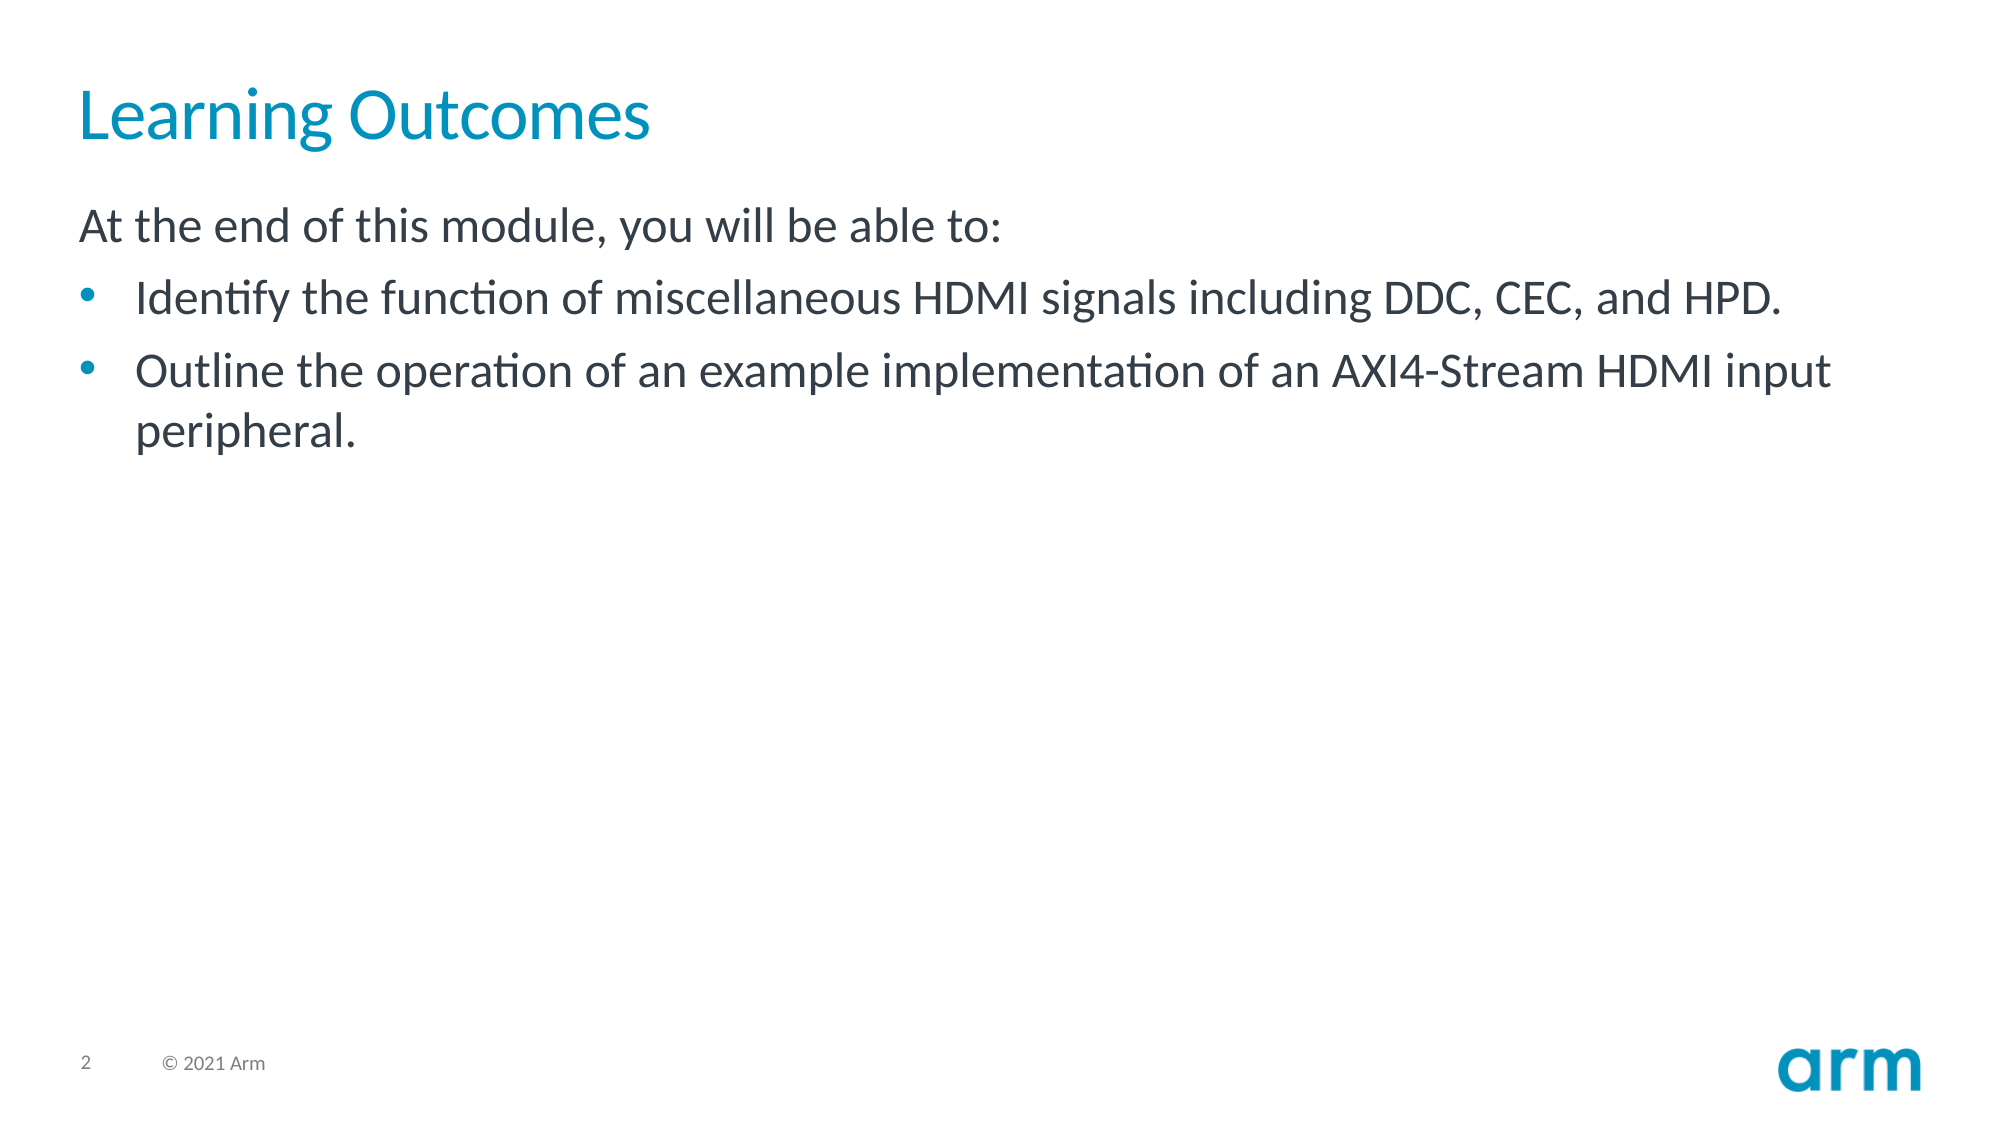

# Learning Outcomes
At the end of this module, you will be able to:
Identify the function of miscellaneous HDMI signals including DDC, CEC, and HPD.
Outline the operation of an example implementation of an AXI4-Stream HDMI input peripheral.